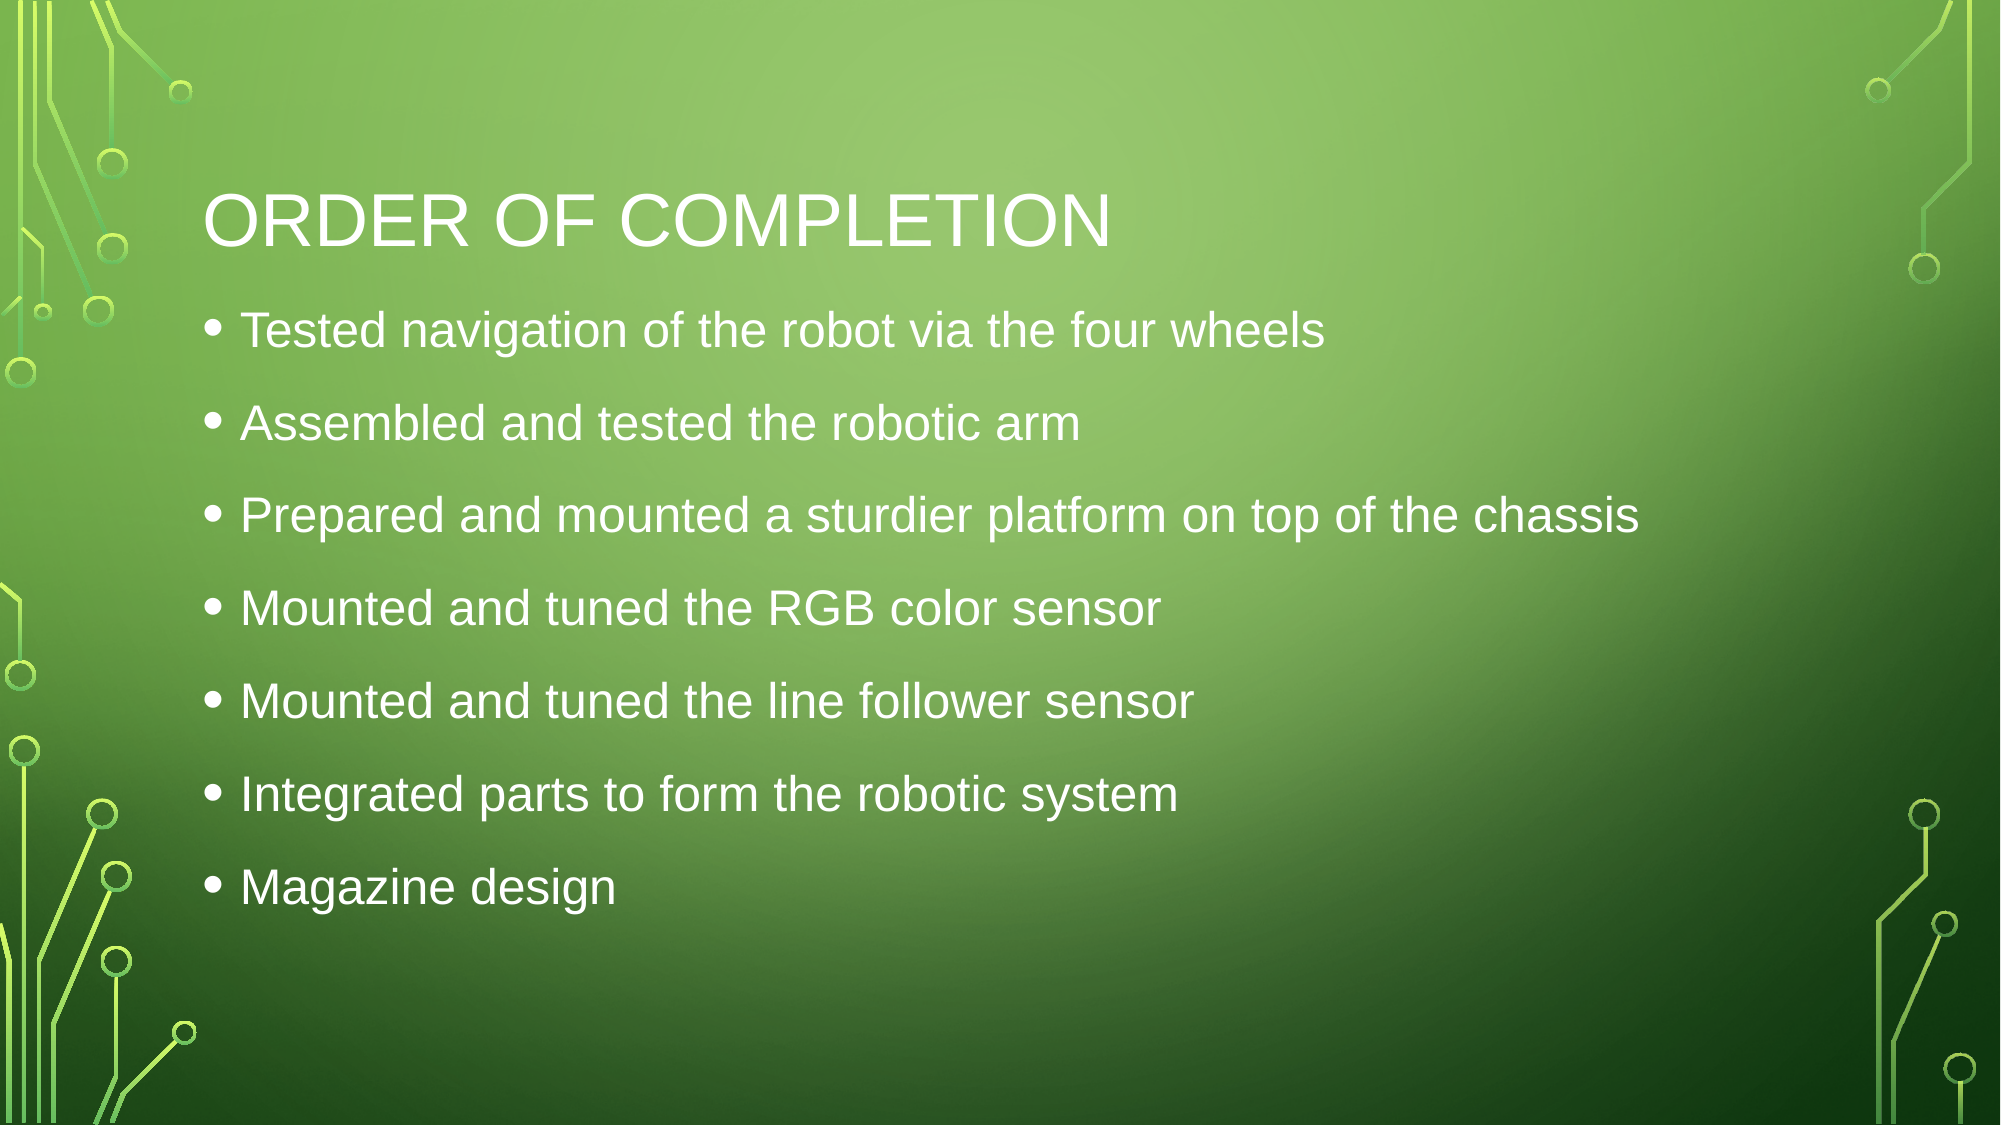

# Order of Completion
Tested navigation of the robot via the four wheels
Assembled and tested the robotic arm
Prepared and mounted a sturdier platform on top of the chassis
Mounted and tuned the RGB color sensor
Mounted and tuned the line follower sensor
Integrated parts to form the robotic system
Magazine design